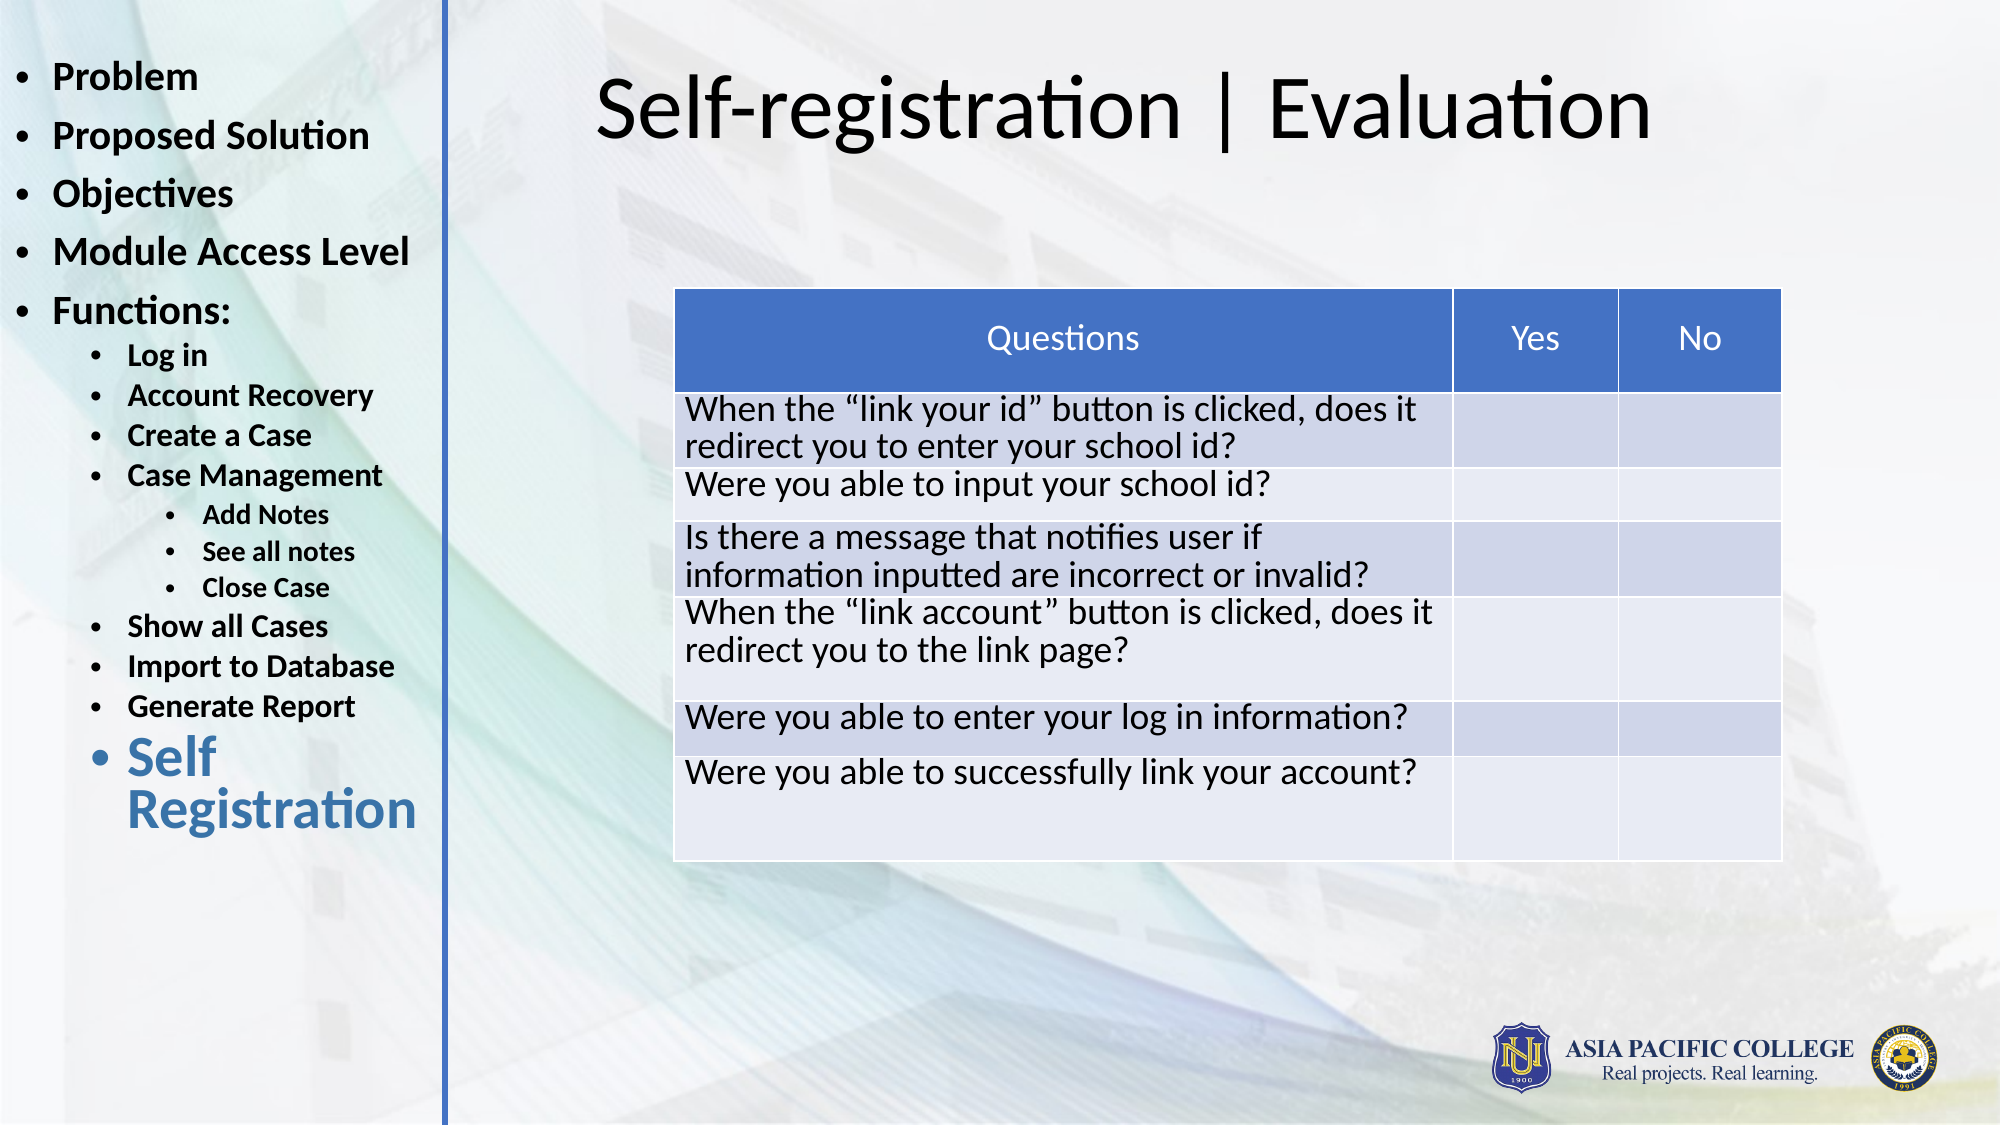

# Self-registration | Evaluation
Problem
Proposed Solution
Objectives
Module Access Level
Functions:
Log in
Account Recovery
Create a Case
Case Management
Add Notes
See all notes
Close Case
Show all Cases
Import to Database
Generate Report
Self Registration
| Questions | Yes | No |
| --- | --- | --- |
| When the “link your id” button is clicked, does it redirect you to enter your school id? |  |  |
| Were you able to input your school id? |  |  |
| Is there a message that notifies user if information inputted are incorrect or invalid? |  |  |
| When the “link account” button is clicked, does it redirect you to the link page? |  |  |
| Were you able to enter your log in information? |  |  |
| Were you able to successfully link your account? |  |  |